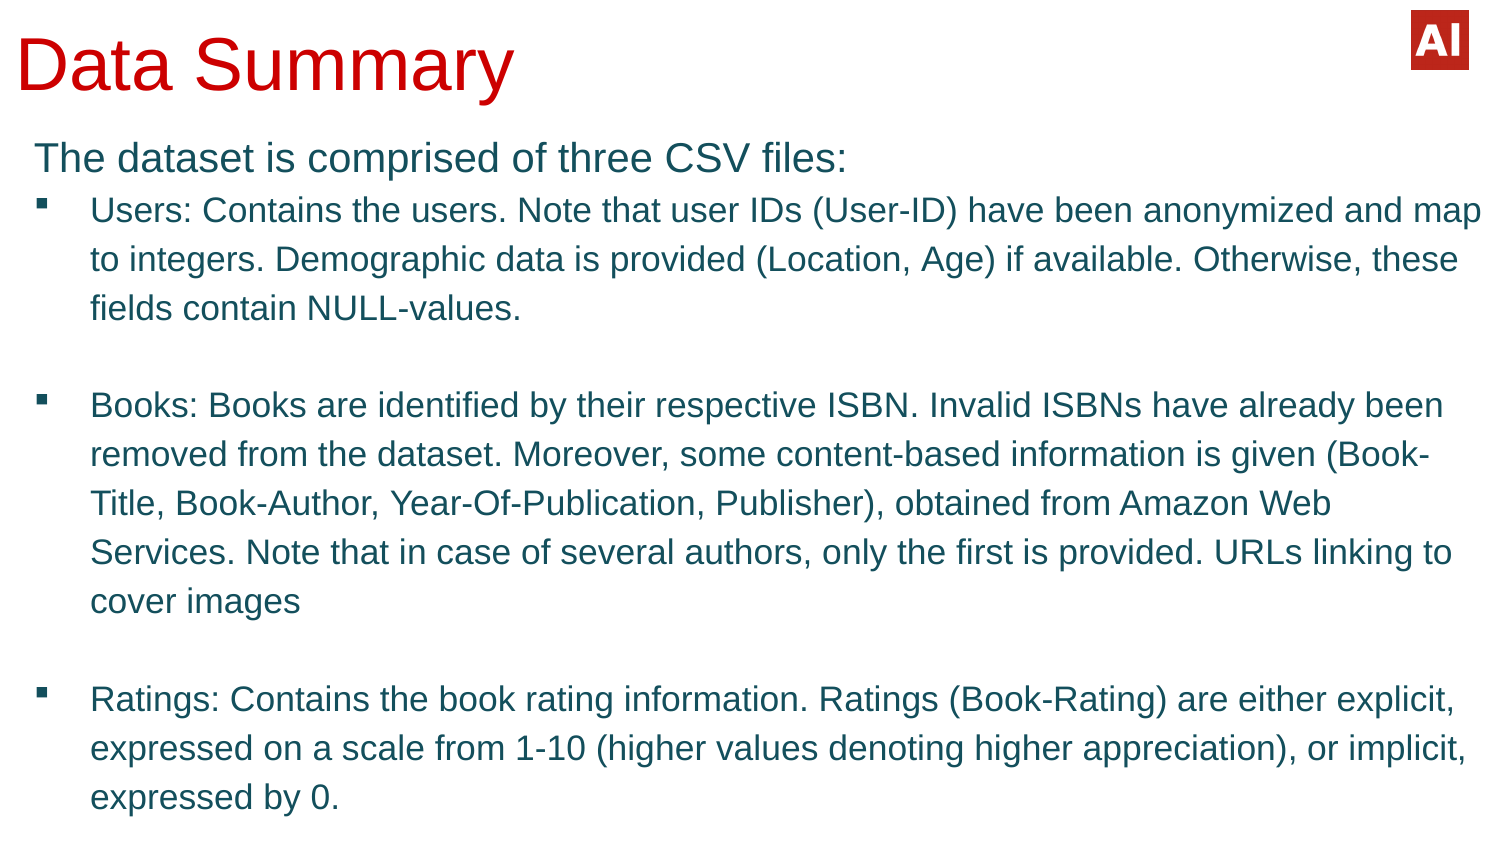

# Data Summary
The dataset is comprised of three CSV files:
Users: Contains the users. Note that user IDs (User-ID) have been anonymized and map to integers. Demographic data is provided (Location, Age) if available. Otherwise, these fields contain NULL-values.

Books: Books are identified by their respective ISBN. Invalid ISBNs have already been removed from the dataset. Moreover, some content-based information is given (Book-Title, Book-Author, Year-Of-Publication, Publisher), obtained from Amazon Web Services. Note that in case of several authors, only the first is provided. URLs linking to cover images

Ratings: Contains the book rating information. Ratings (Book-Rating) are either explicit, expressed on a scale from 1-10 (higher values denoting higher appreciation), or implicit, expressed by 0.